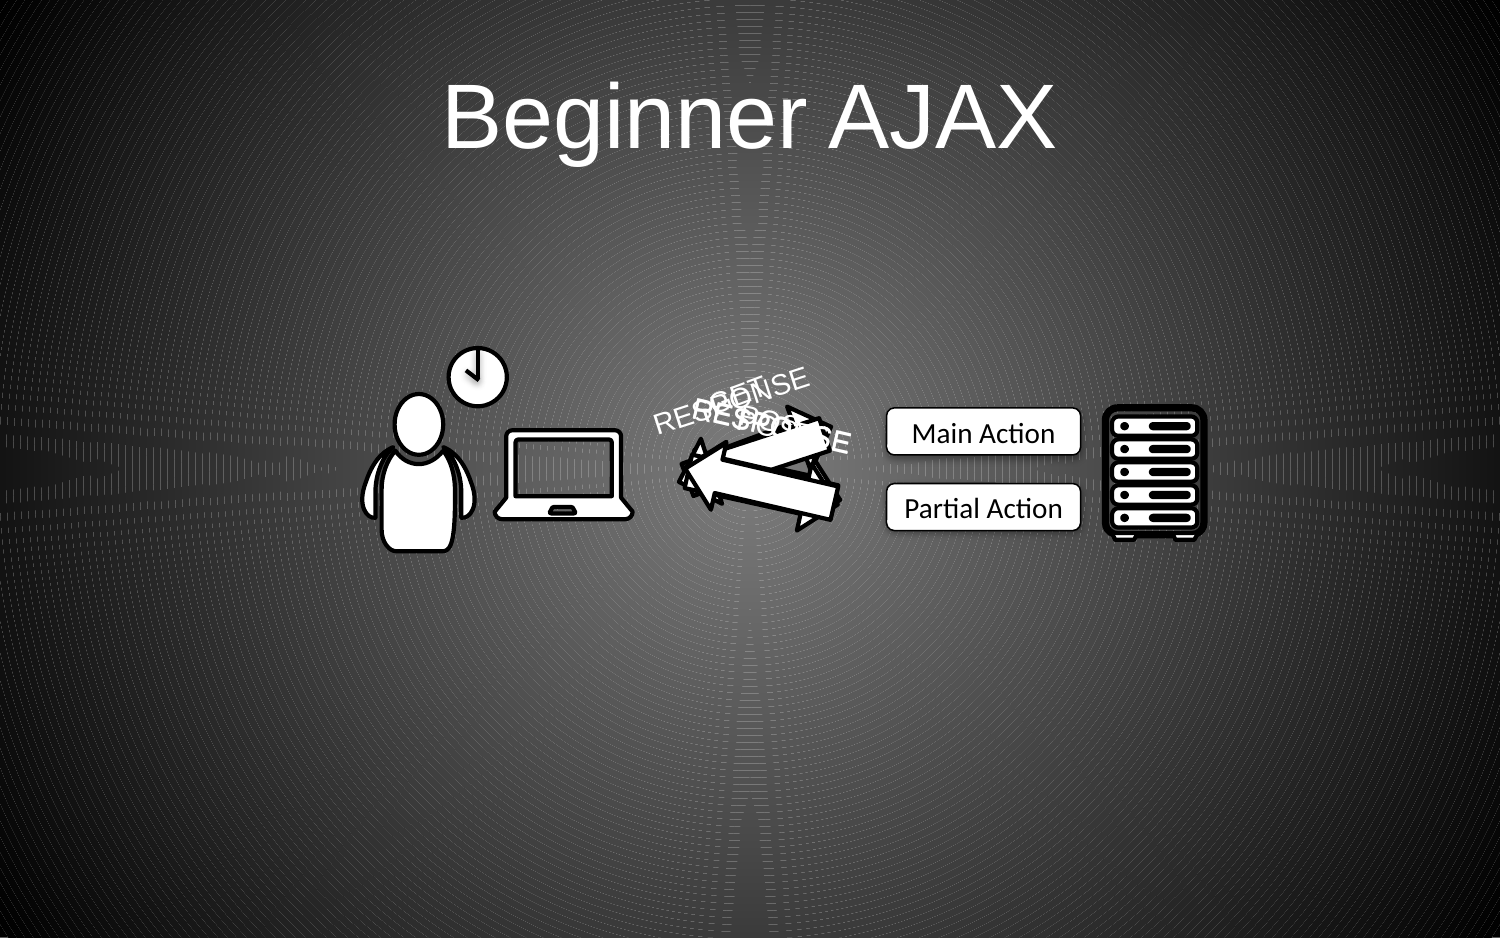

Beginner AJAX

GET

RESPONSE

POST

RESPONSE

RESPONSE

POST

Main Action

Partial Action